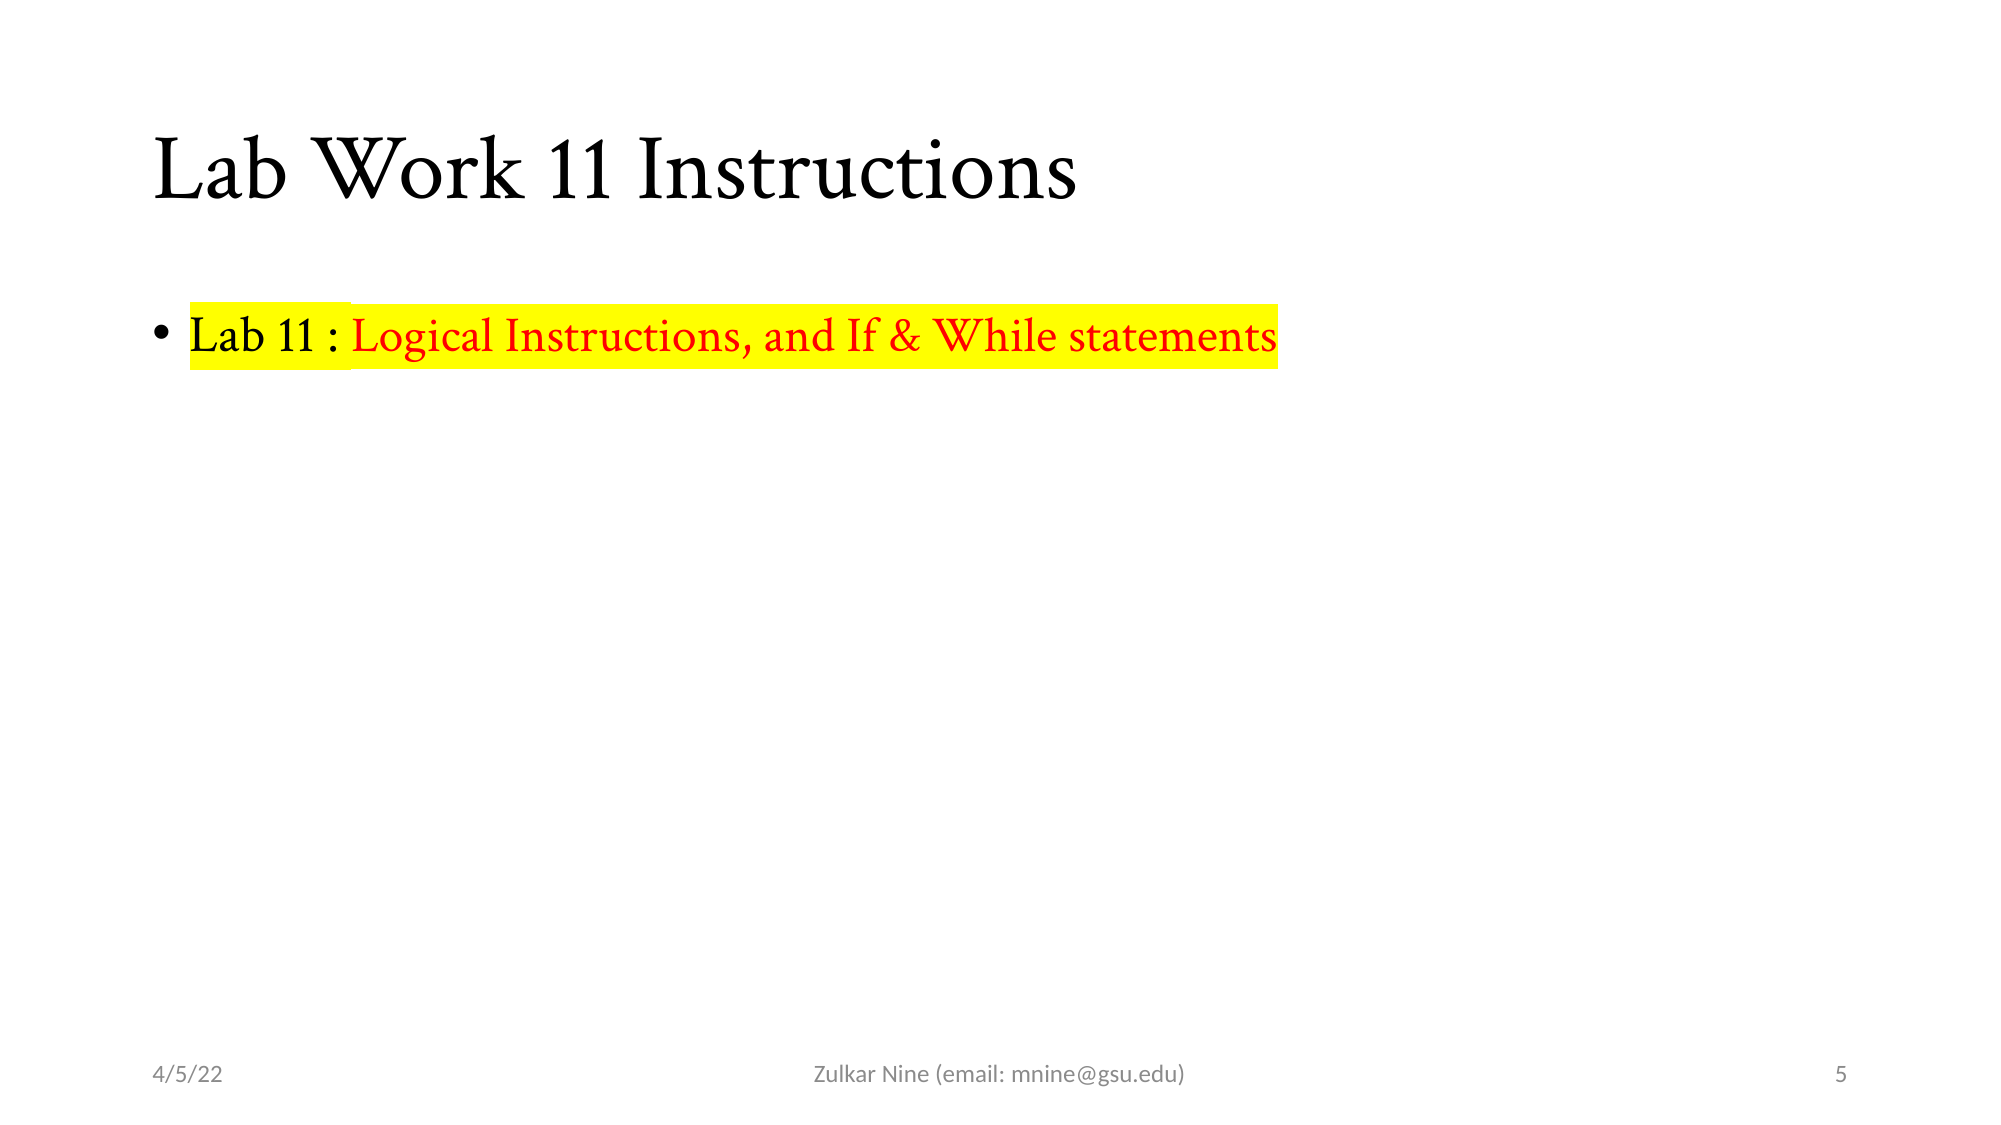

# Lab Work 11 Instructions
Lab 11 : Logical Instructions, and If & While statements

4/5/22
Zulkar Nine (email: mnine@gsu.edu)
5